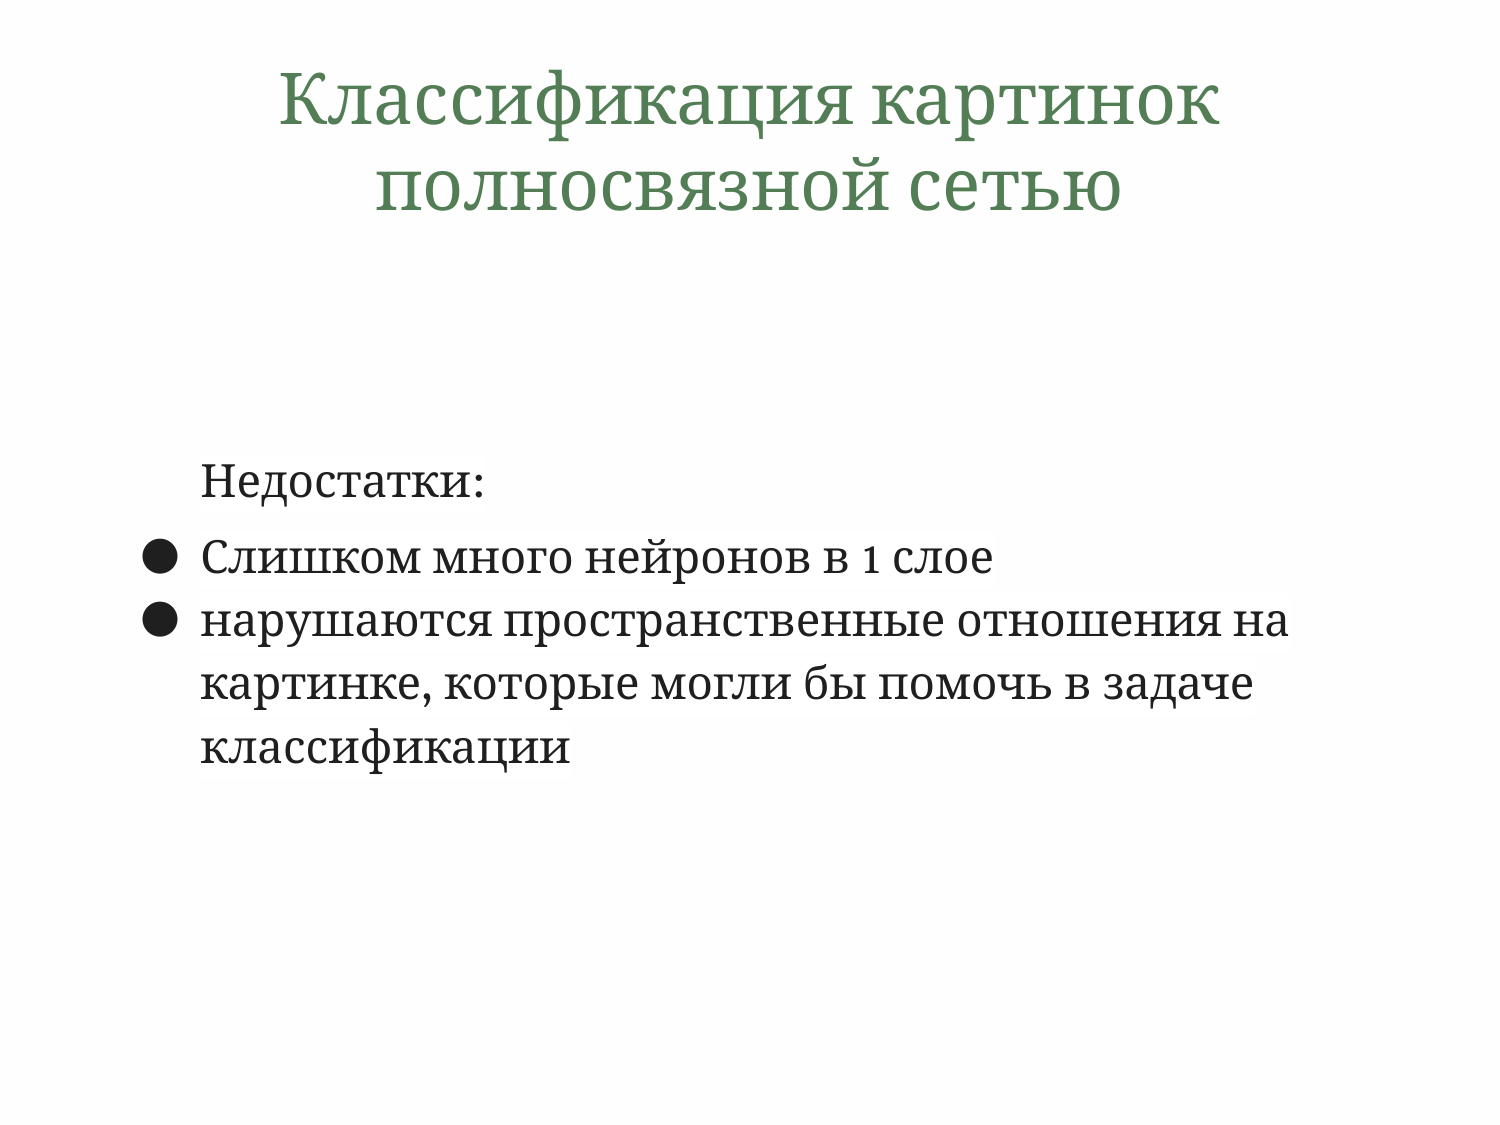

# Классификация картинок полносвязной сетью
Недостатки:
Слишком много нейронов в 1 слое
нарушаются пространственные отношения на картинке, которые могли бы помочь в задаче классификации